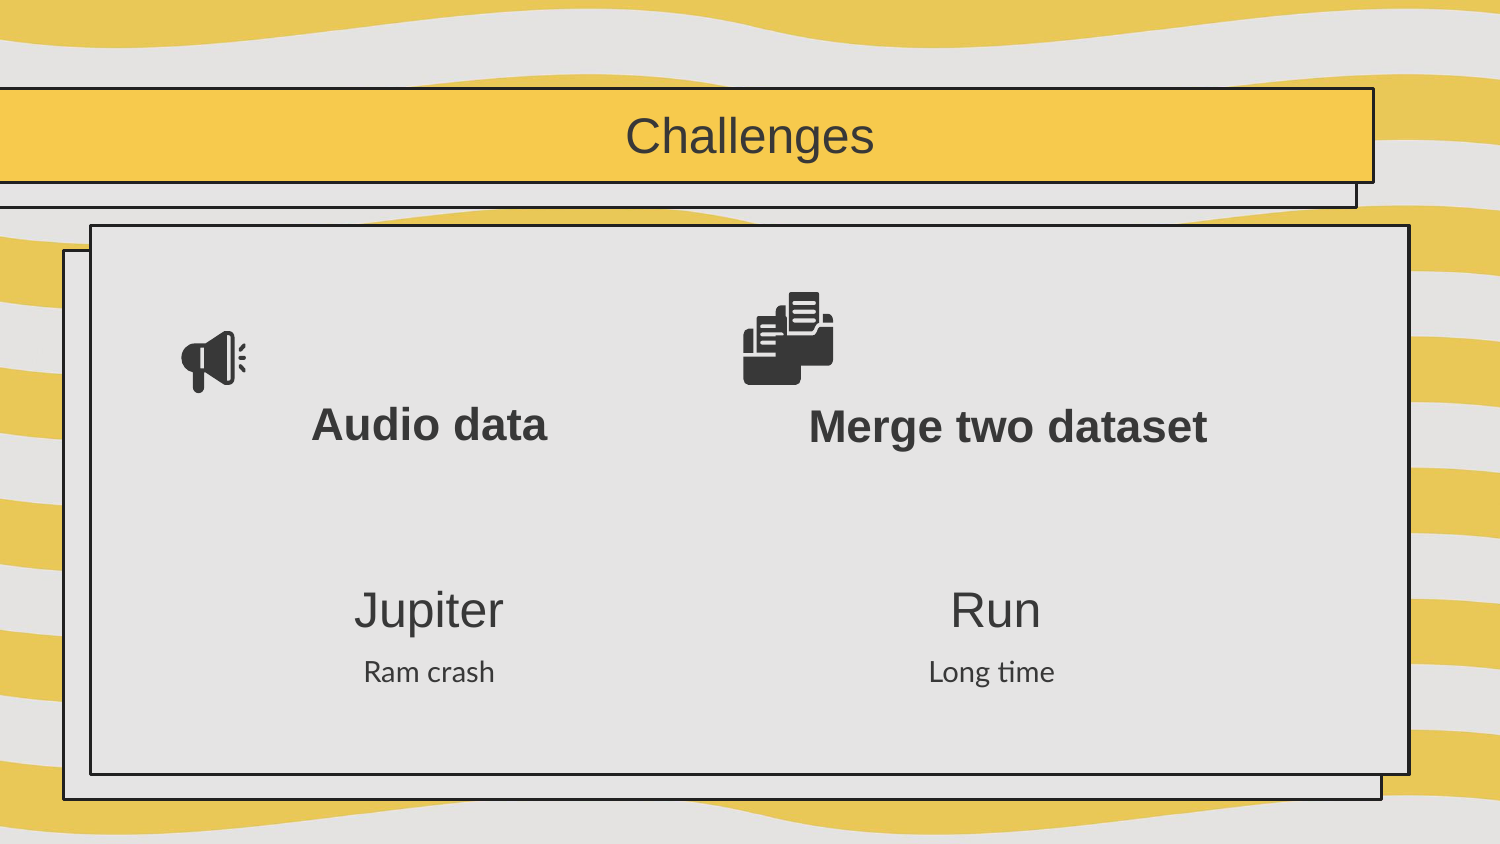

# Challenges

Merge two dataset
Audio data
Jupiter
Run
Ram crash

Long time